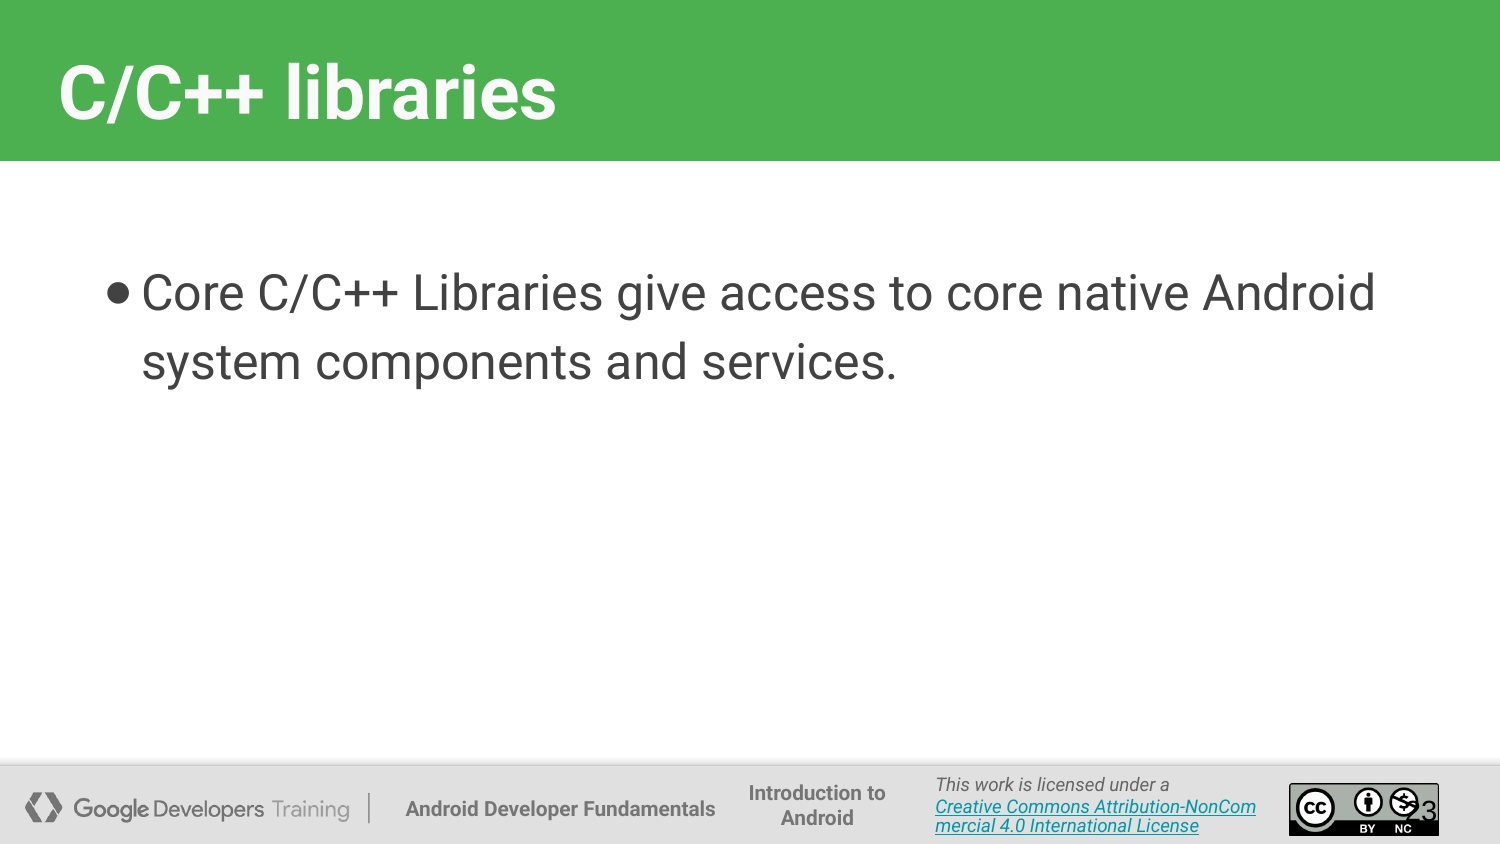

# C/C++ libraries

Core C/C++ Libraries give access to core native Android system components and services.
23